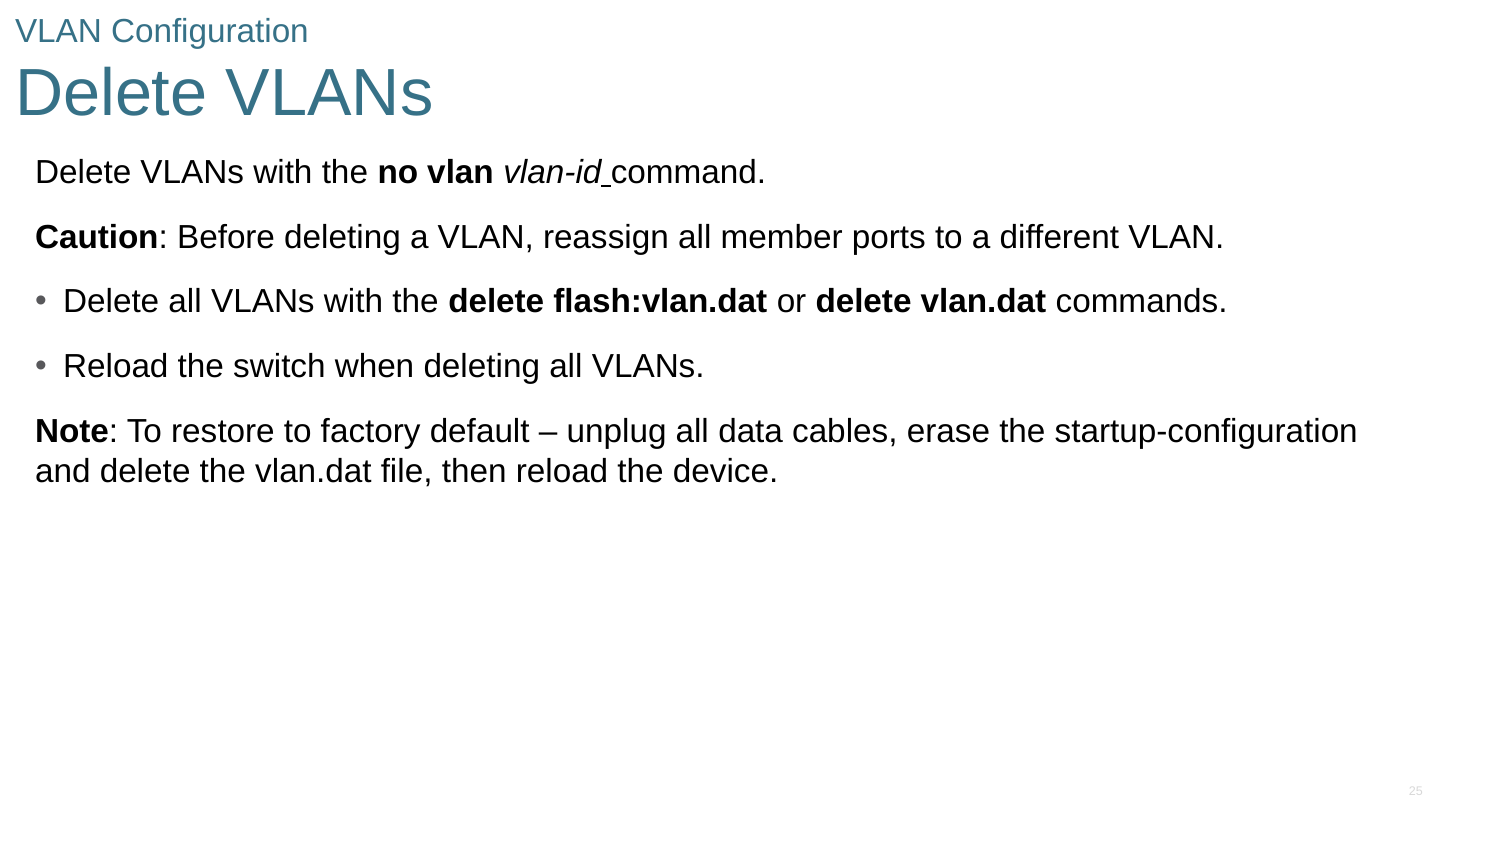

# VLAN Configuration Delete VLANs
Delete VLANs with the no vlan vlan-id command.
Caution: Before deleting a VLAN, reassign all member ports to a different VLAN.
Delete all VLANs with the delete flash:vlan.dat or delete vlan.dat commands.
Reload the switch when deleting all VLANs.
Note: To restore to factory default – unplug all data cables, erase the startup-configuration and delete the vlan.dat file, then reload the device.